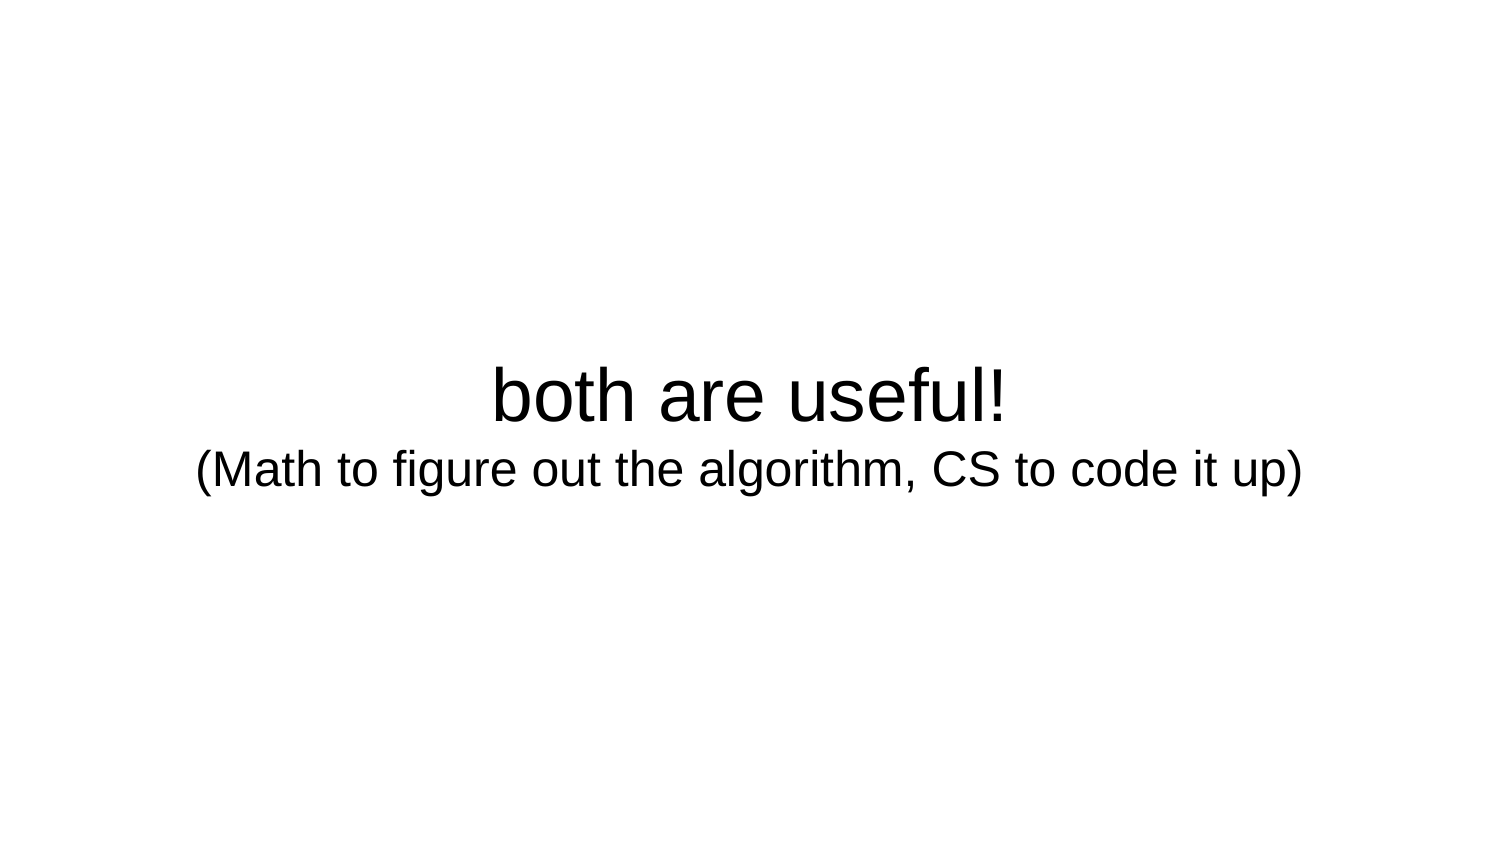

# both are useful! (Math to figure out the algorithm, CS to code it up)